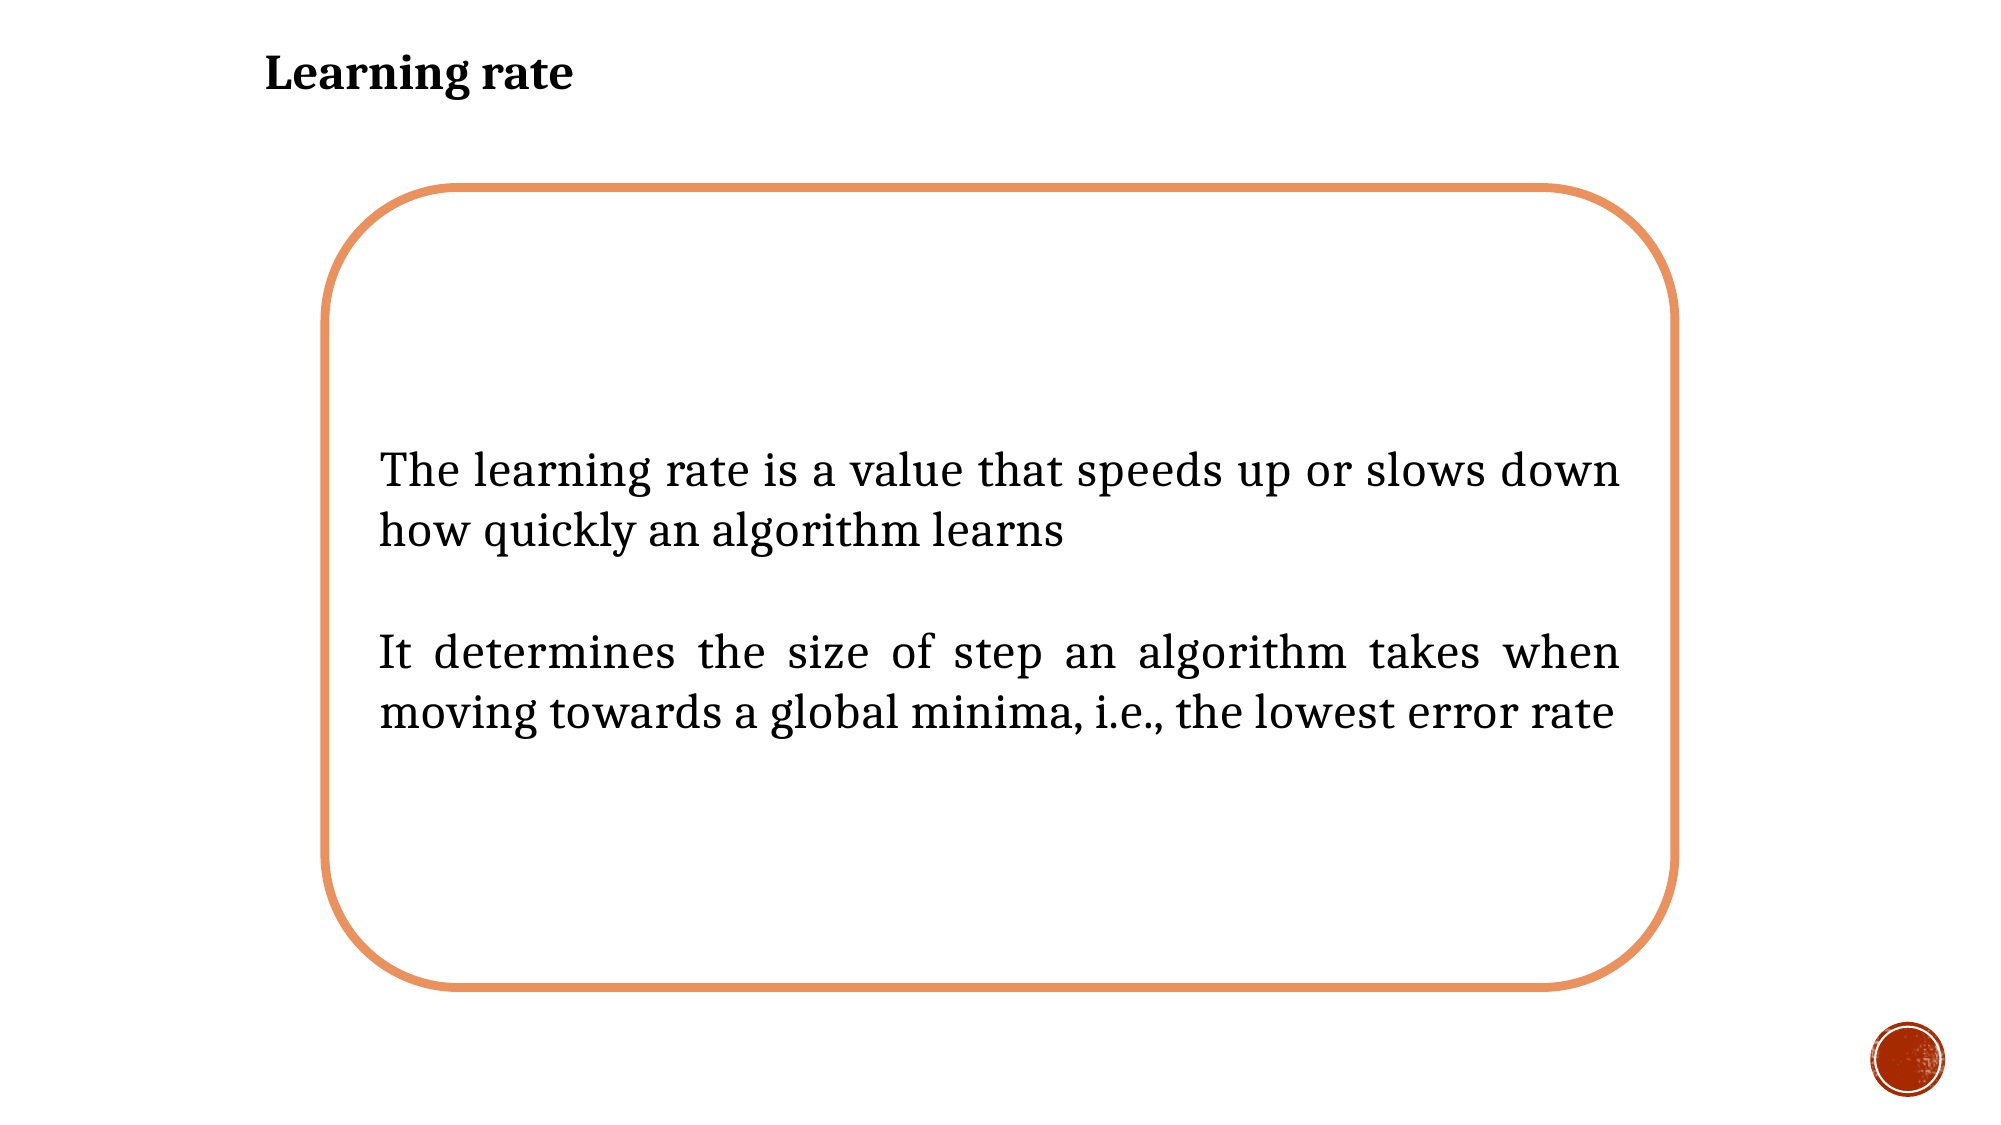

Learning rate
The learning rate is a value that speeds up or slows down how quickly an algorithm learns
It determines the size of step an algorithm takes when moving towards a global minima, i.e., the lowest error rate